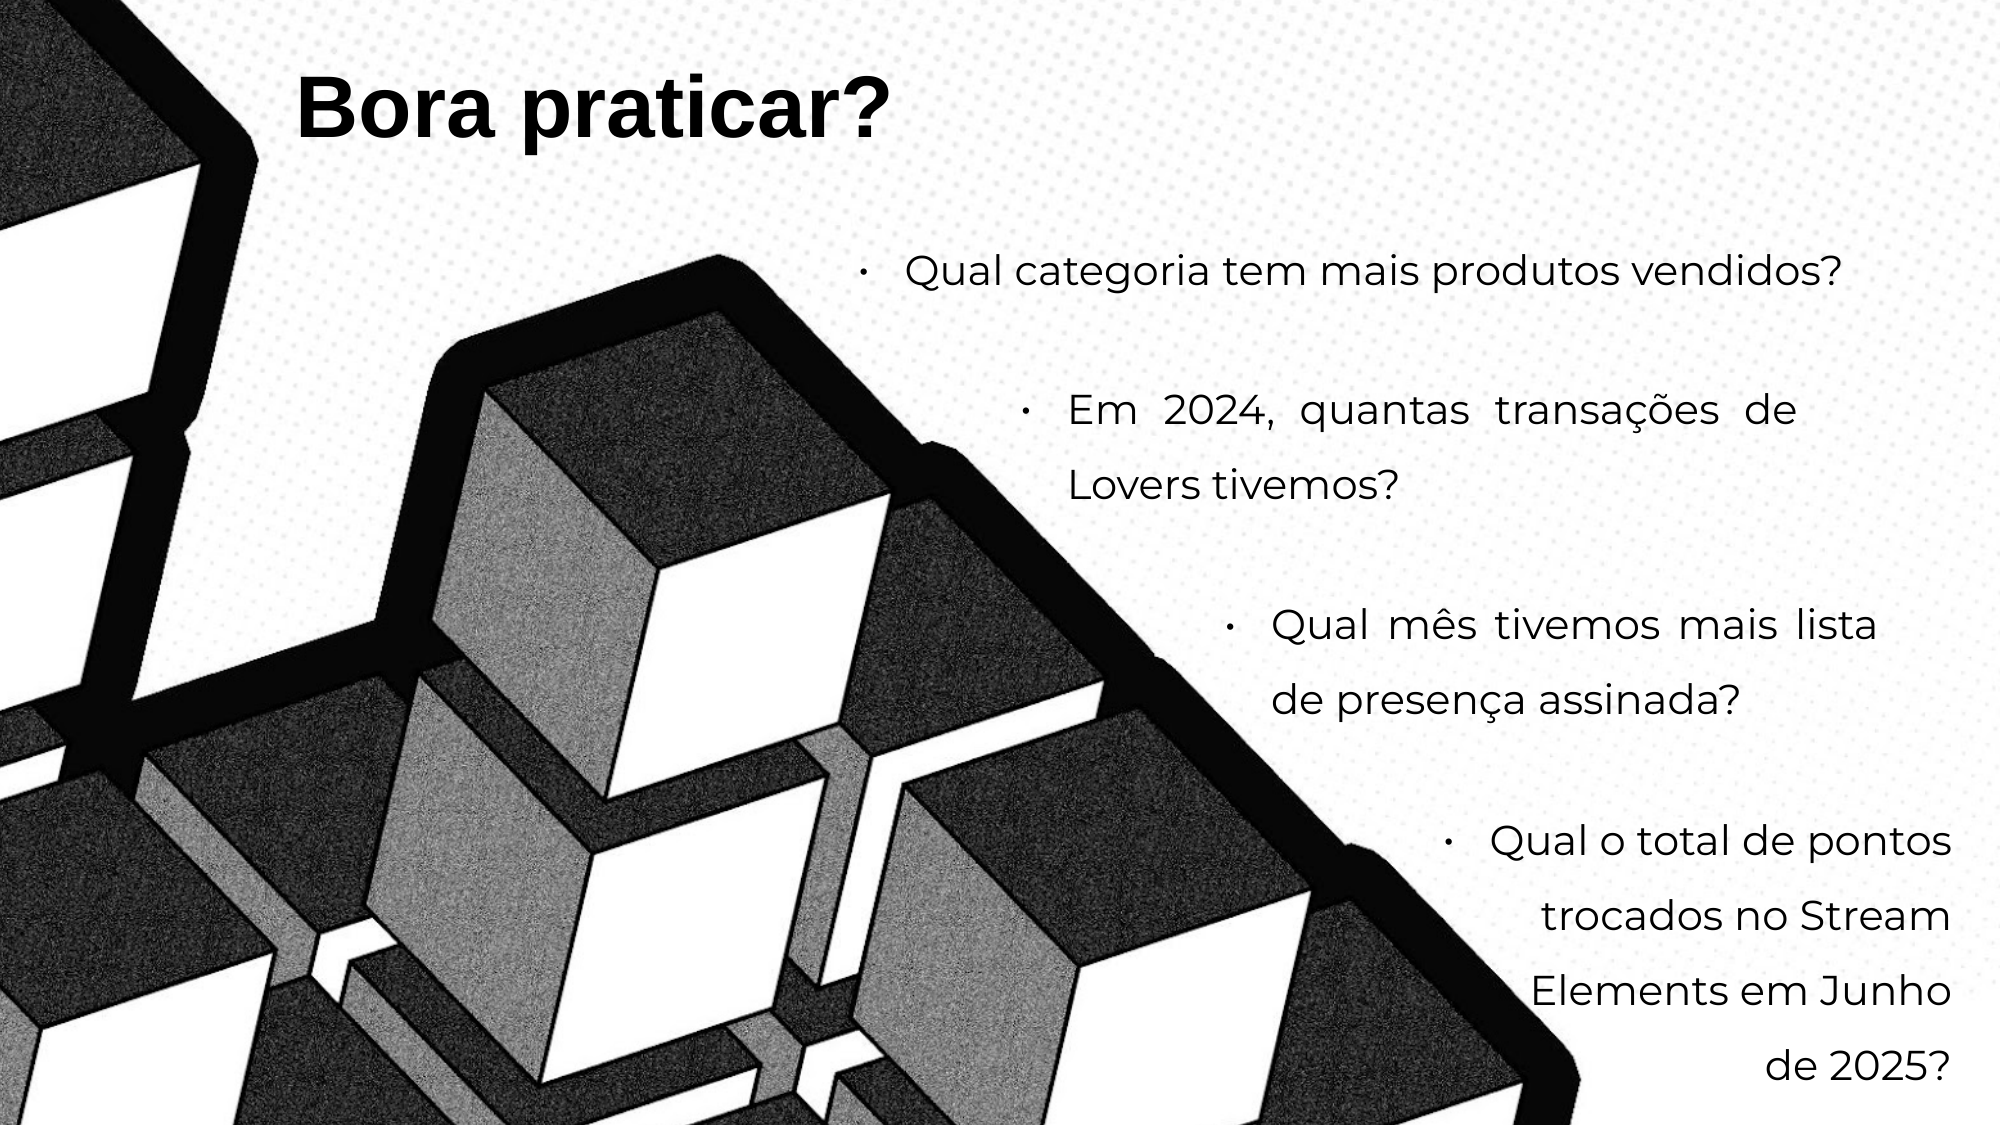

Bora praticar?
Qual categoria tem mais produtos vendidos?
Em 2024, quantas transações de Lovers tivemos?
Qual mês tivemos mais lista de presença assinada?
Qual o total de pontos trocados no Stream Elements em Junho de 2025?